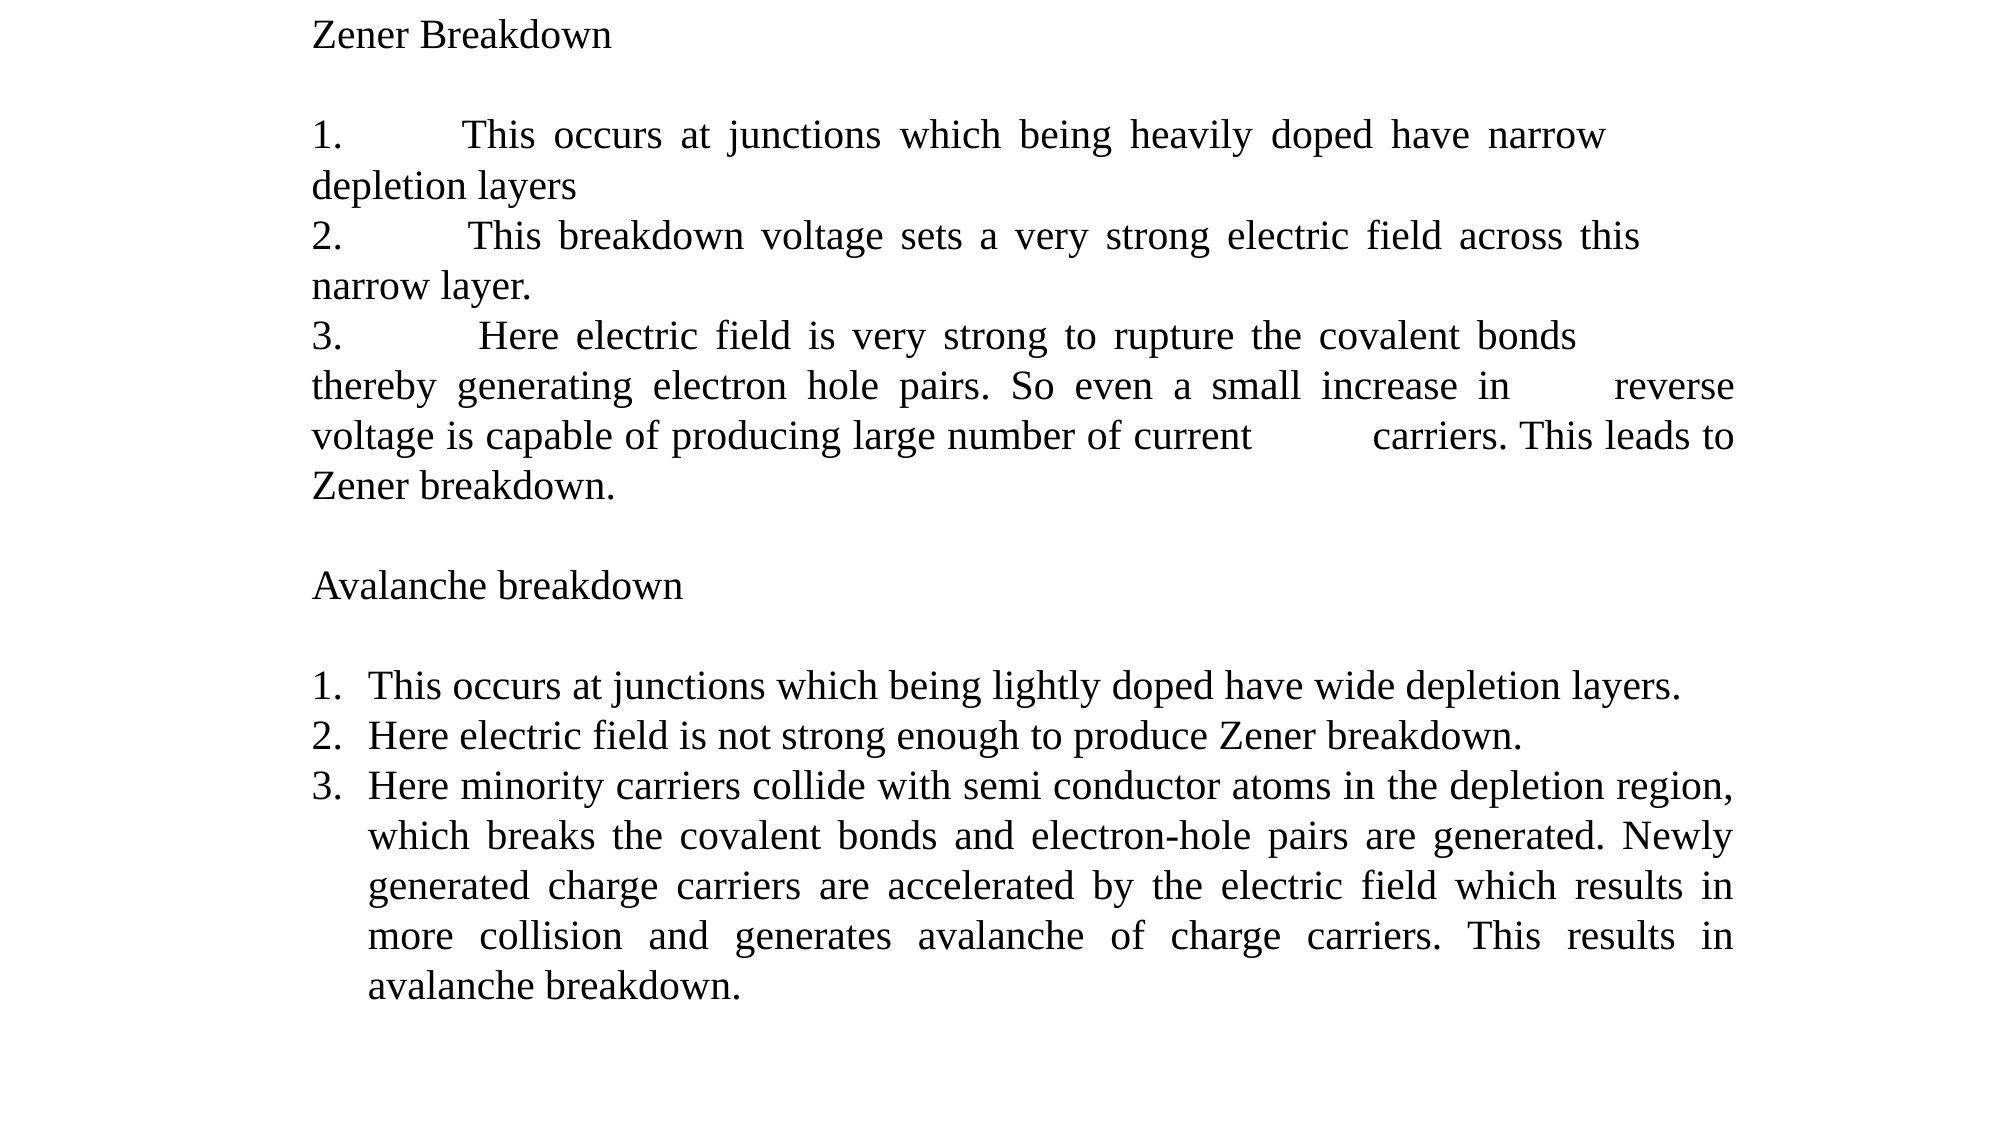

Zener Breakdown

1.	This occurs at junctions which being heavily doped have narrow 	depletion layers
2. 	This breakdown voltage sets a very strong electric field across this 	narrow layer.
3.	 Here electric field is very strong to rupture the covalent bonds 	thereby generating electron hole pairs. So even a small increase in 	reverse voltage is capable of producing large number of current 	carriers. This leads to Zener breakdown.

Avalanche breakdown

This occurs at junctions which being lightly doped have wide depletion layers.
Here electric field is not strong enough to produce Zener breakdown.
Here minority carriers collide with semi conductor atoms in the depletion region, which breaks the covalent bonds and electron-hole pairs are generated. Newly generated charge carriers are accelerated by the electric field which results in more collision and generates avalanche of charge carriers. This results in avalanche breakdown.